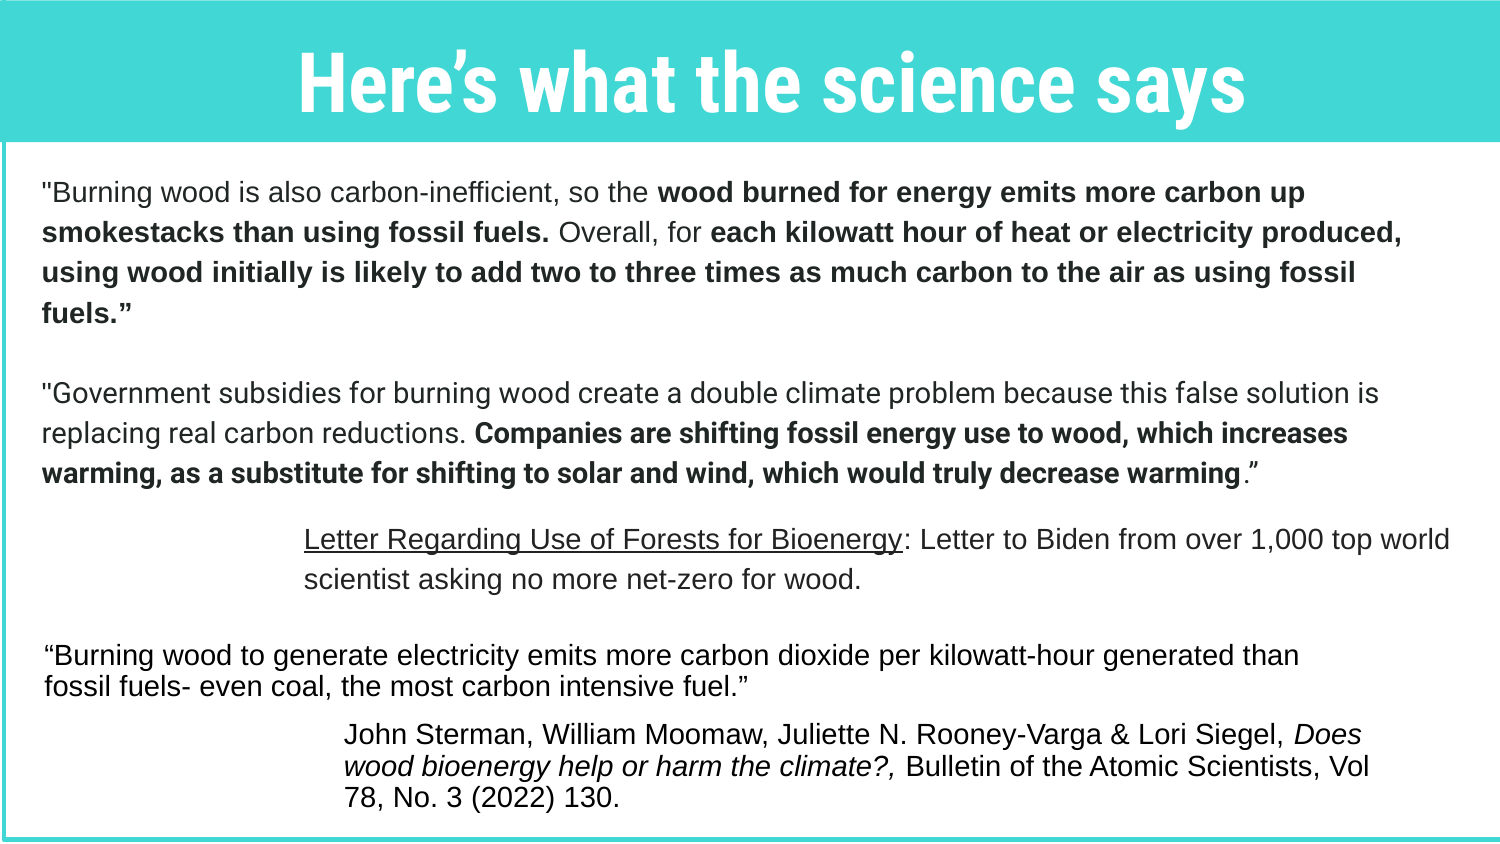

# Here’s what the science says
"Burning wood is also carbon-inefficient, so the wood burned for energy emits more carbon up smokestacks than using fossil fuels. Overall, for each kilowatt hour of heat or electricity produced, using wood initially is likely to add two to three times as much carbon to the air as using fossil fuels.”

"Government subsidies for burning wood create a double climate problem because this false solution is replacing real carbon reductions. Companies are shifting fossil energy use to wood, which increases warming, as a substitute for shifting to solar and wind, which would truly decrease warming.”
Letter Regarding Use of Forests for Bioenergy: Letter to Biden from over 1,000 top world scientist asking no more net-zero for wood.
“Burning wood to generate electricity emits more carbon dioxide per kilowatt-hour generated than fossil fuels- even coal, the most carbon intensive fuel.”
John Sterman, William Moomaw, Juliette N. Rooney-Varga & Lori Siegel, Does wood bioenergy help or harm the climate?, Bulletin of the Atomic Scientists, Vol 78, No. 3 (2022) 130.